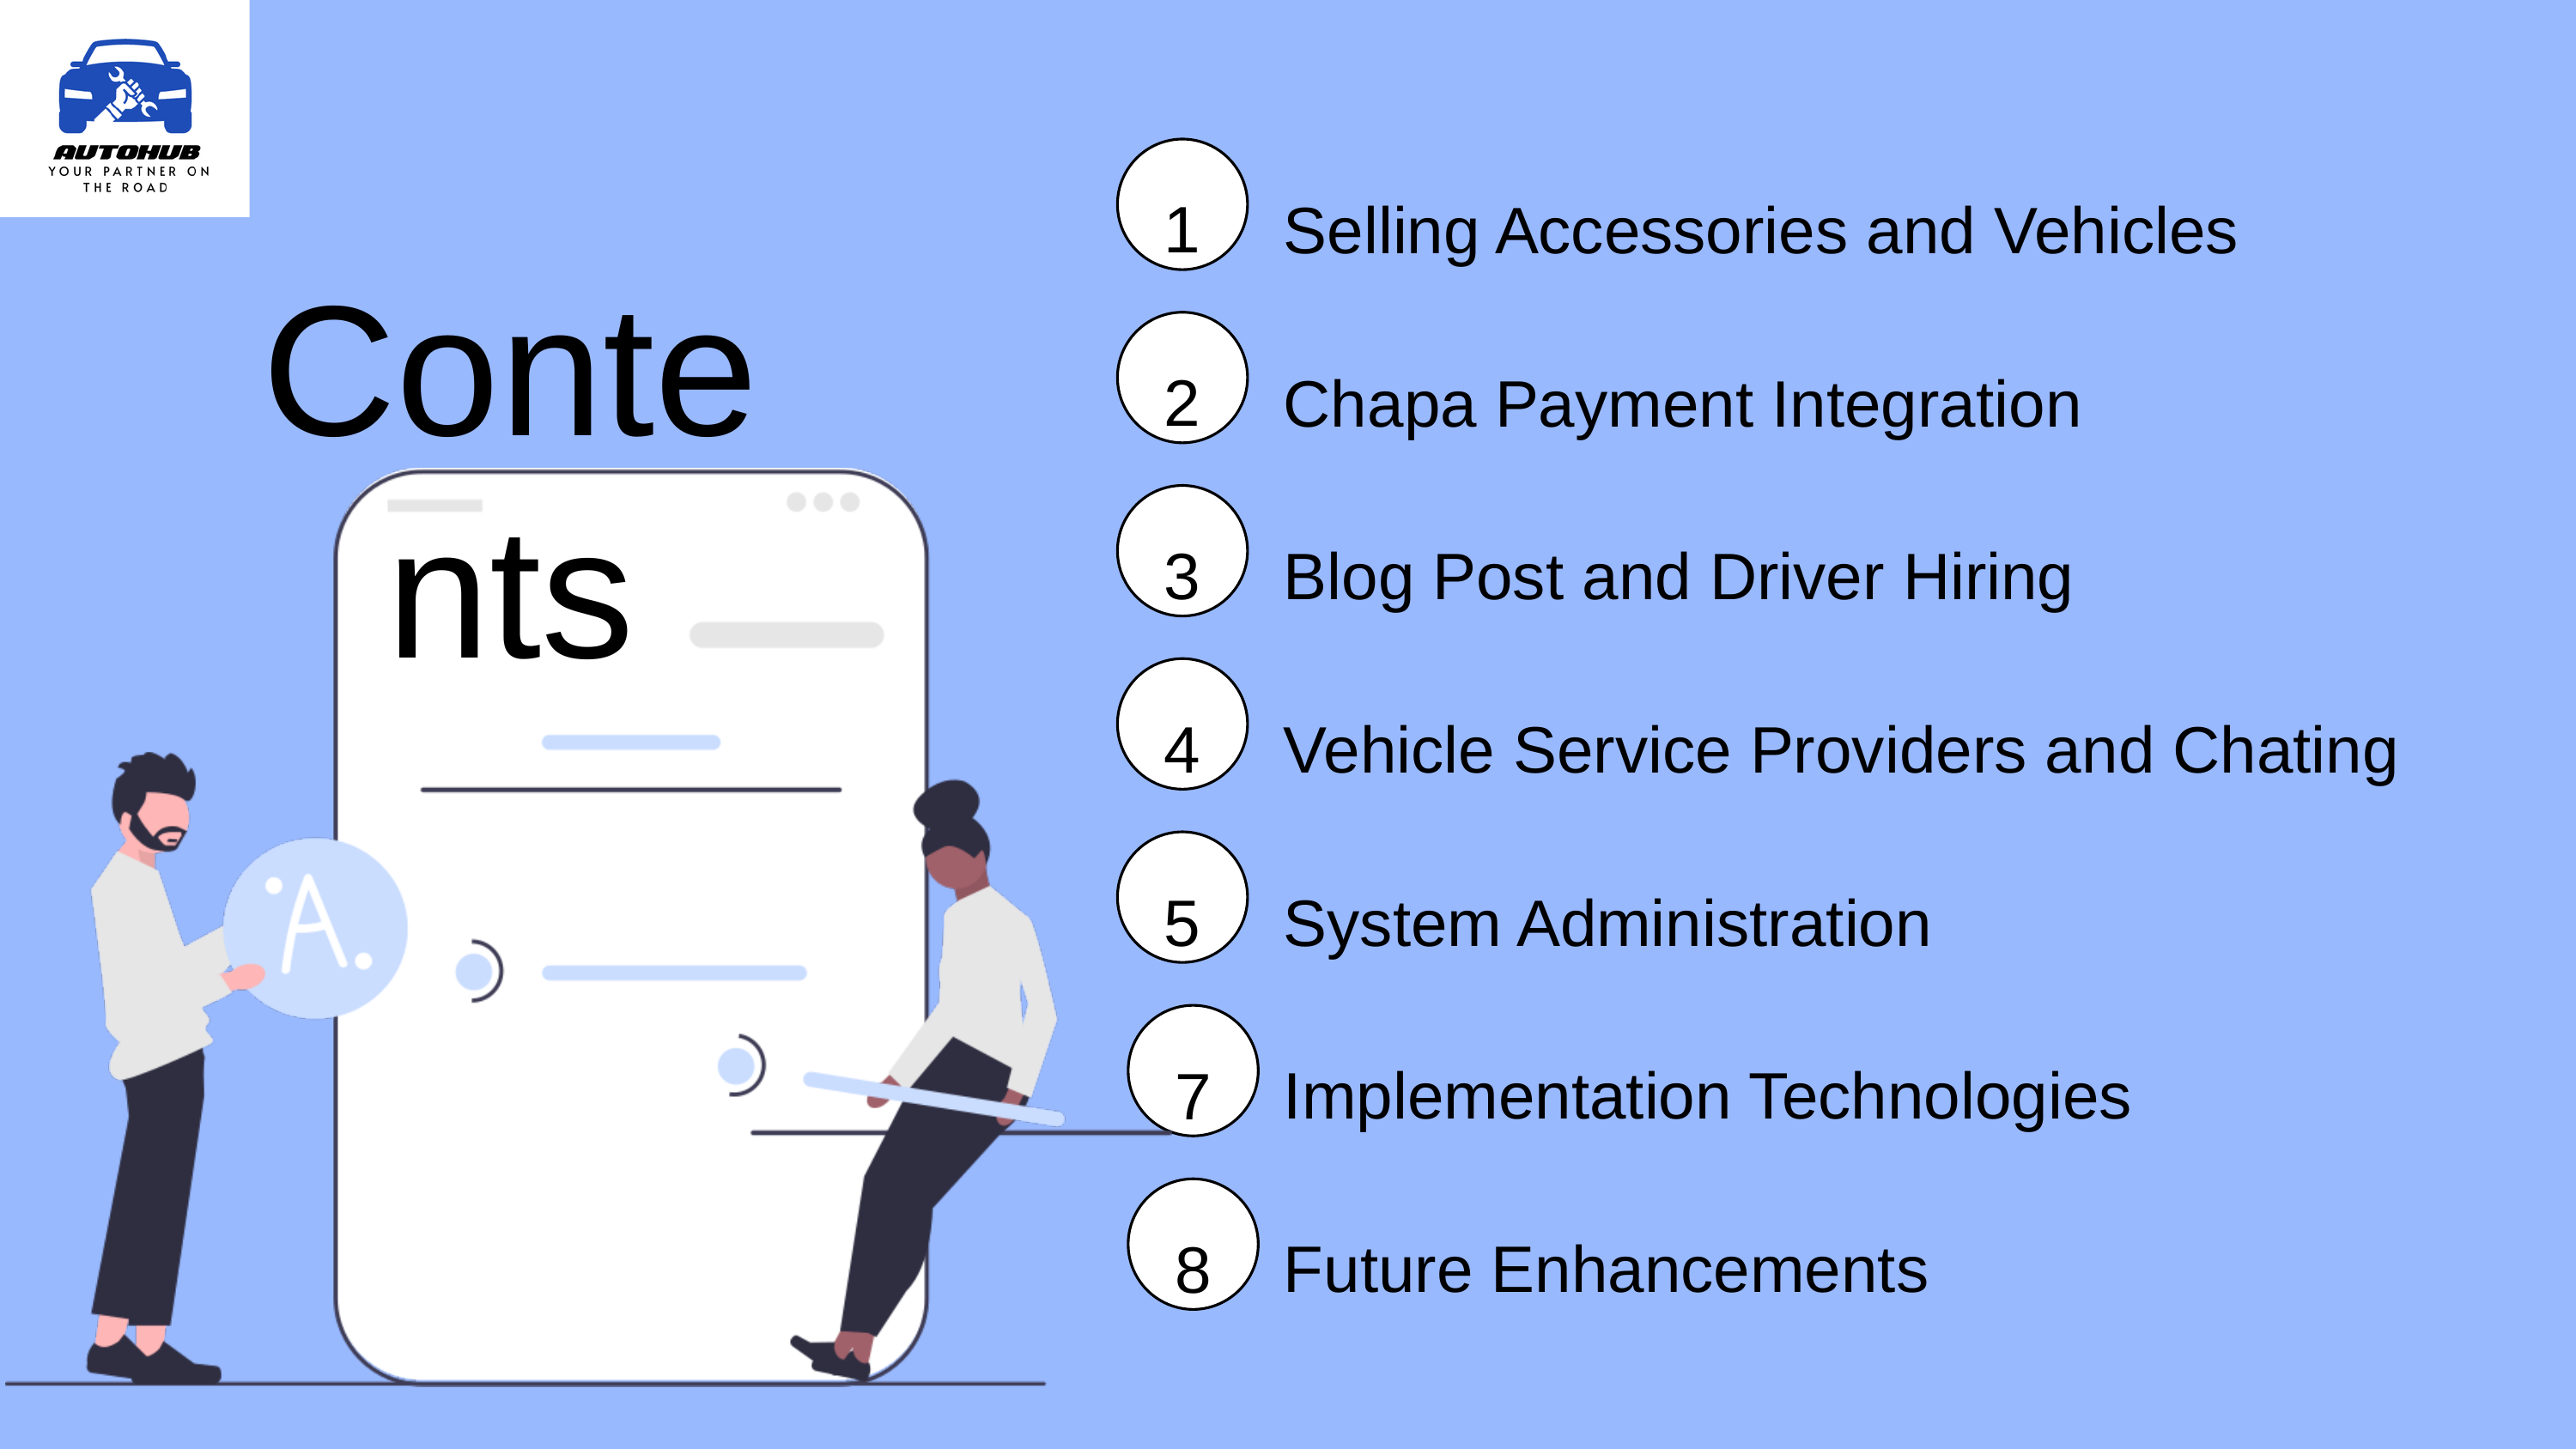

1
Selling Accessories and Vehicles
2
Chapa Payment Integration

3
Blog Post and Driver Hiring

4
Vehicle Service Providers and Chating

5
System Administration

Implementation Technologies
7

Future Enhancements
8

Contents